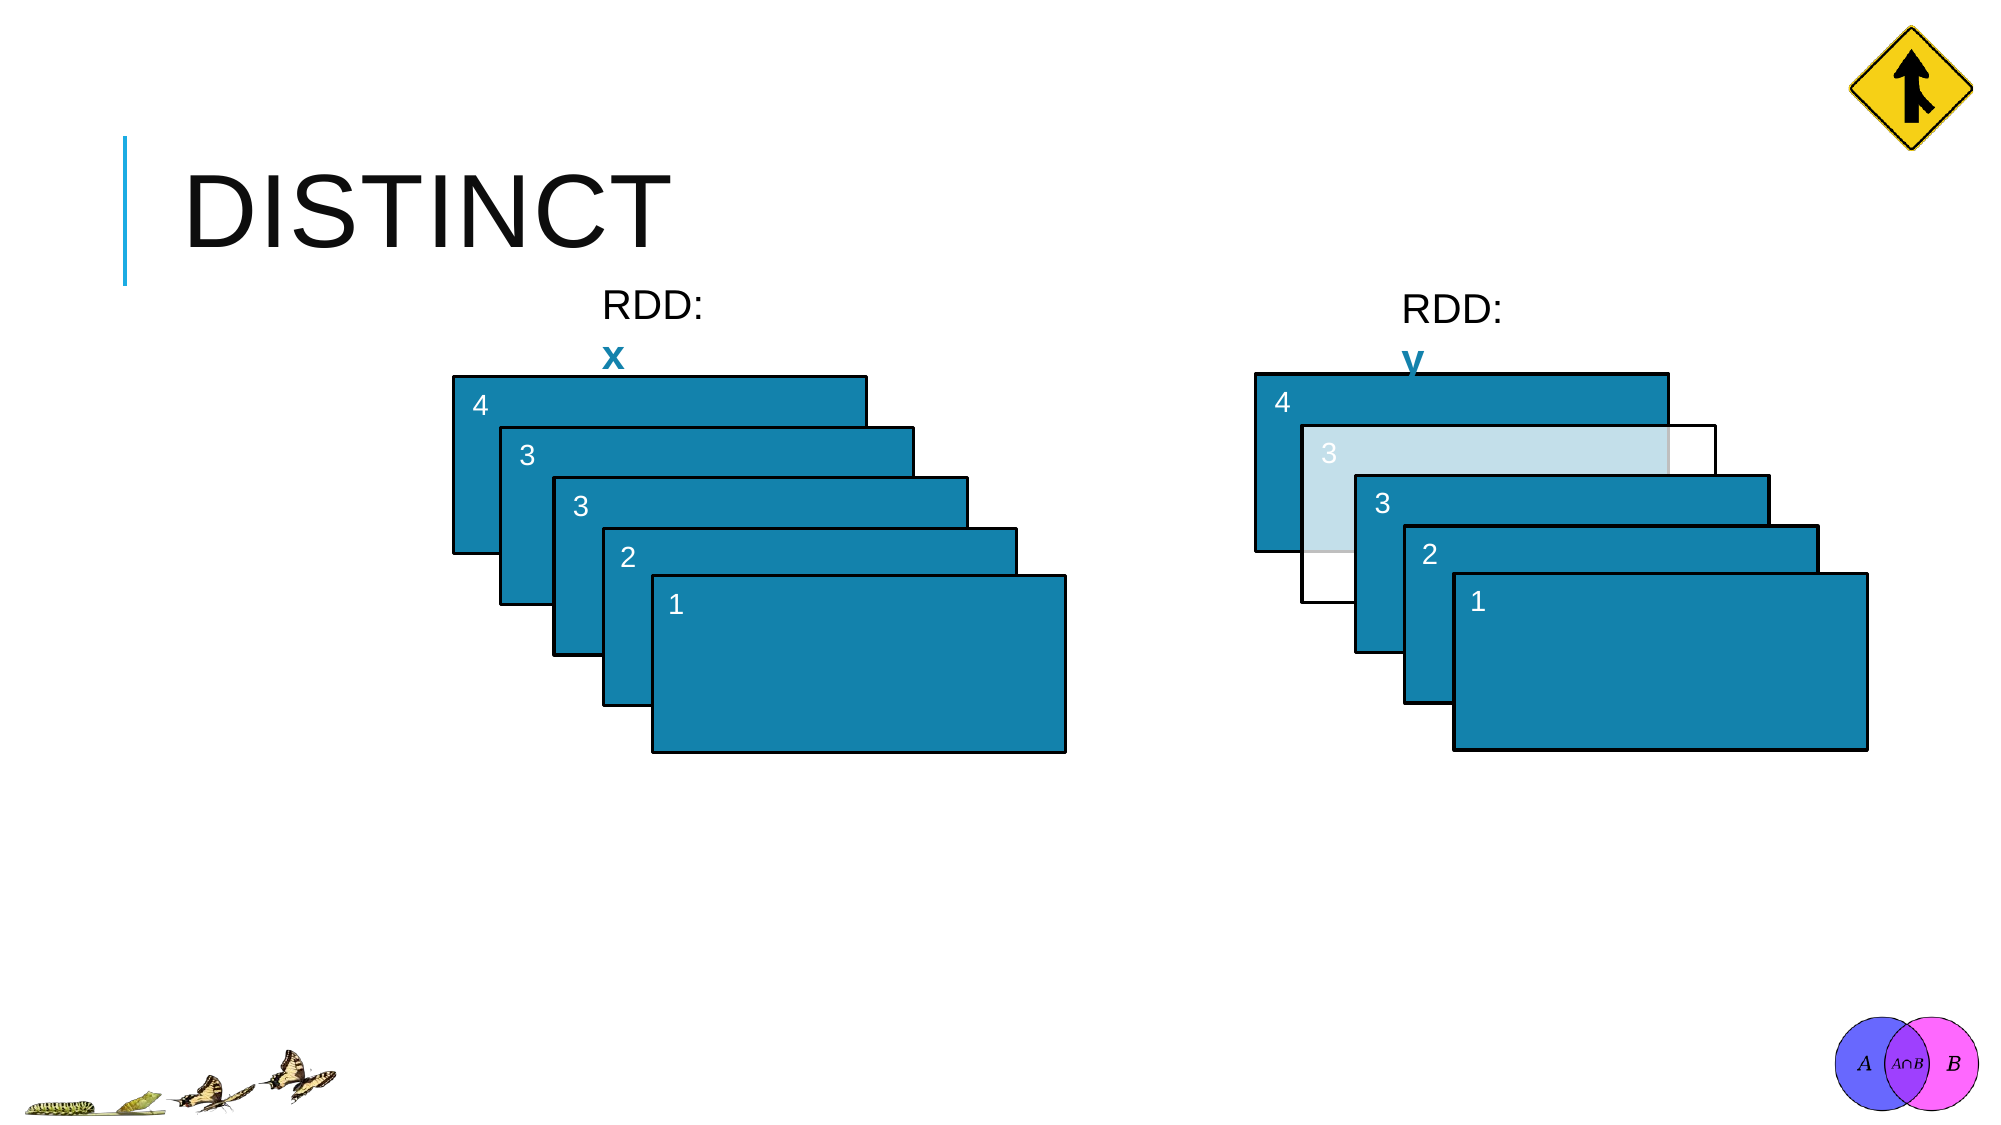

# DISTINCT
RDD: x
RDD: y

4
4

3
3

3
3

2
2

1
1